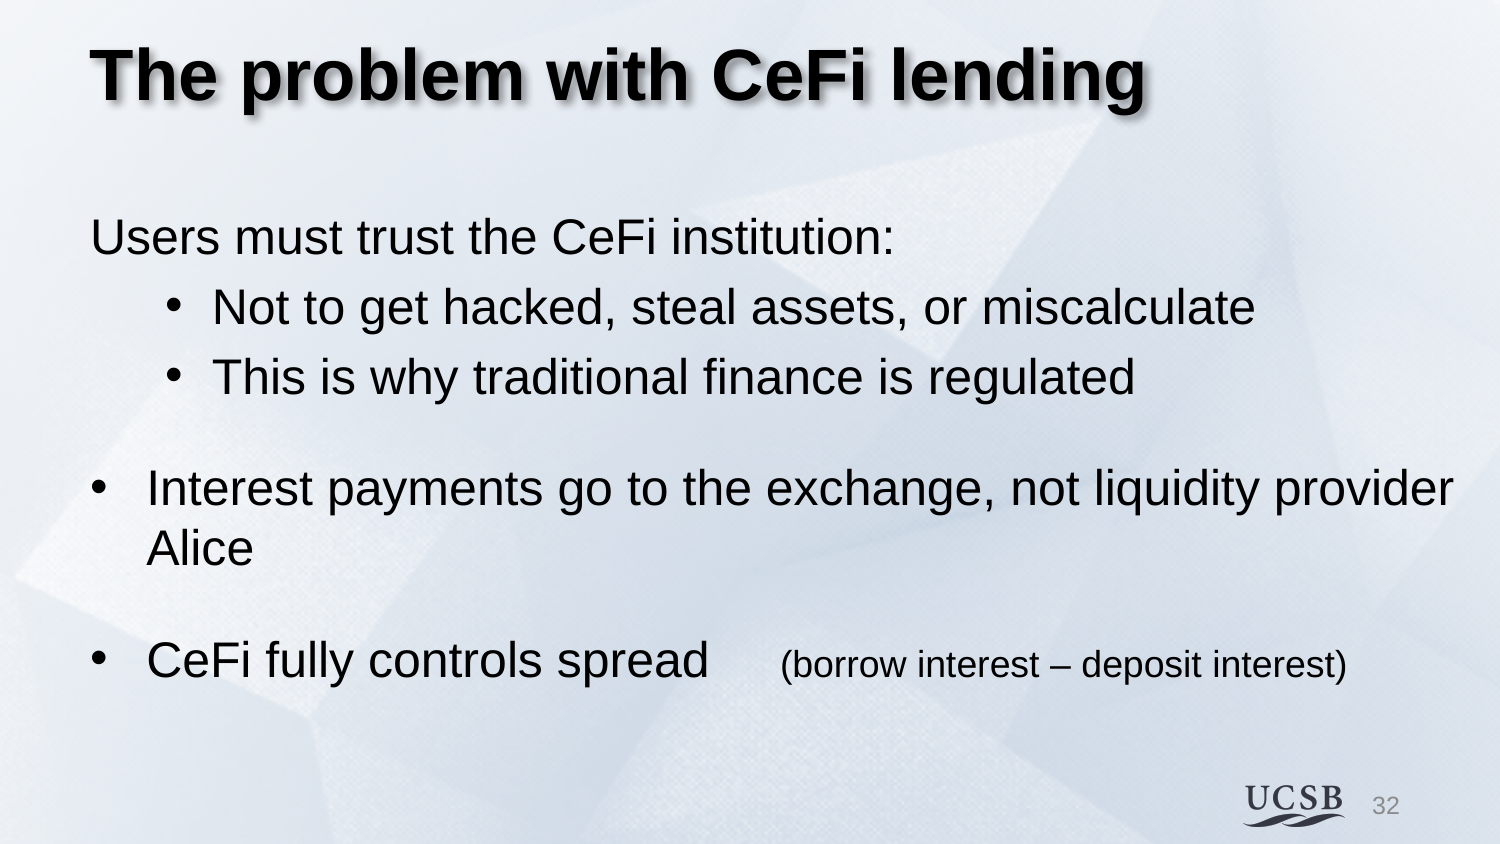

# The problem with CeFi lending
Users must trust the CeFi institution:
Not to get hacked, steal assets, or miscalculate
This is why traditional finance is regulated
Interest payments go to the exchange, not liquidity provider Alice
CeFi fully controls spread     (borrow interest – deposit interest)

32